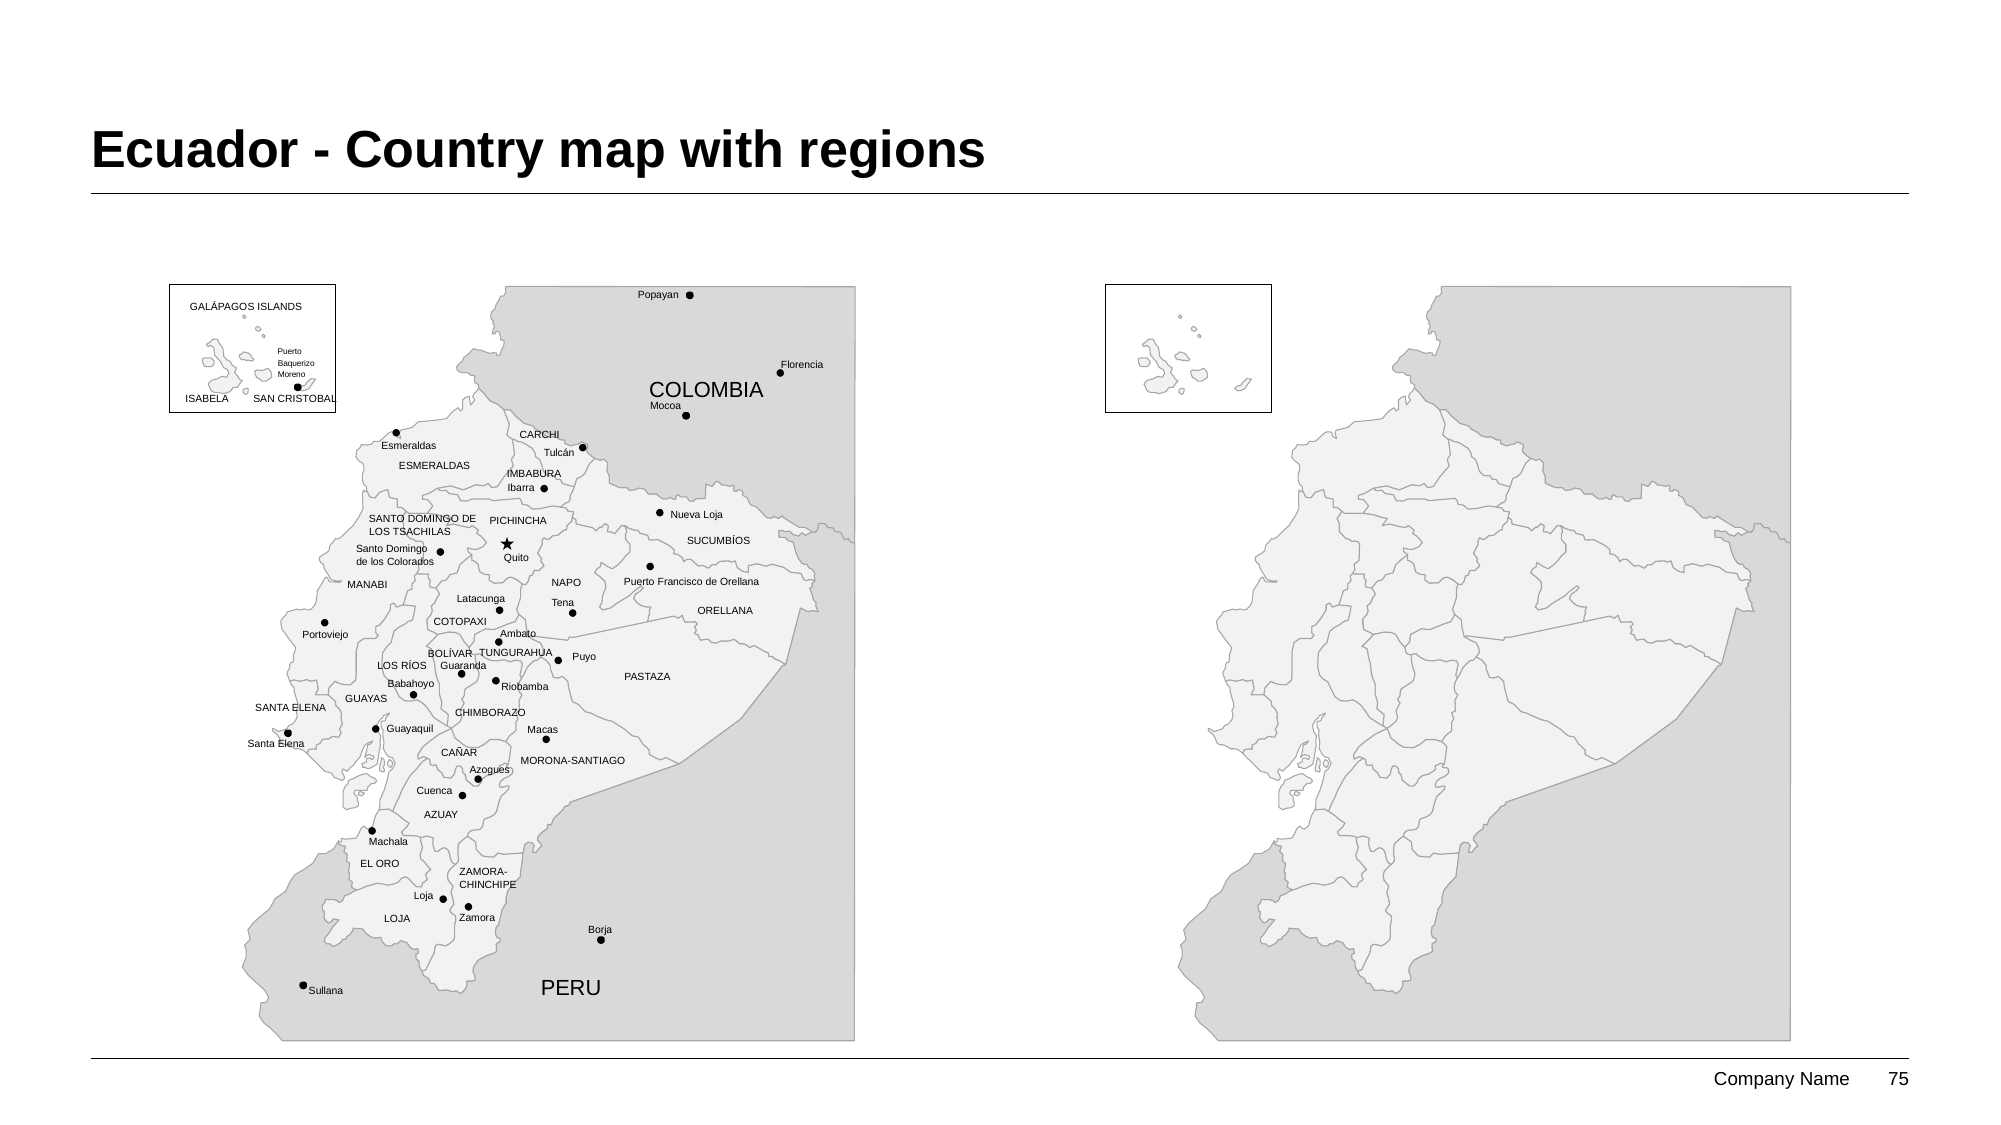

# Ecuador - Country map with regions

Popayan

GALÁPAGOS ISLANDS
Puerto
Baquerizo
Florencia
Moreno

COLOMBIA

ISABELA
SAN CRISTOBAL
Mocoa

CARCHI

Esmeraldas

Tulcán
ESMERALDAS
IMBABURA
Ibarra

Nueva Loja

SANTO DOMINGO DE
PICHINCHA
LOS TSACHILAS
SUCUMBÍOS

Santo Domingo

Quito
de los Colorados

Puerto Francisco de Orellana
NAPO
MANABI
Latacunga
Tena
ORELLANA

COTOPAXI

Ambato
Portoviejo

TUNGURAHUA
BOLÍVAR
Puyo

LOS RÍOS
Guaranda
PASTAZA

Babahoyo

Riobamba

GUAYAS
SANTA ELENA
CHIMBORAZO
Guayaquil
Macas

Santa Elena
CAÑAR
MORONA-SANTIAGO
Azogues

Cuenca

AZUAY

Machala
EL ORO
ZAMORA-
CHINCHIPE
Loja

Zamora
LOJA
Borja

PERU

Sullana